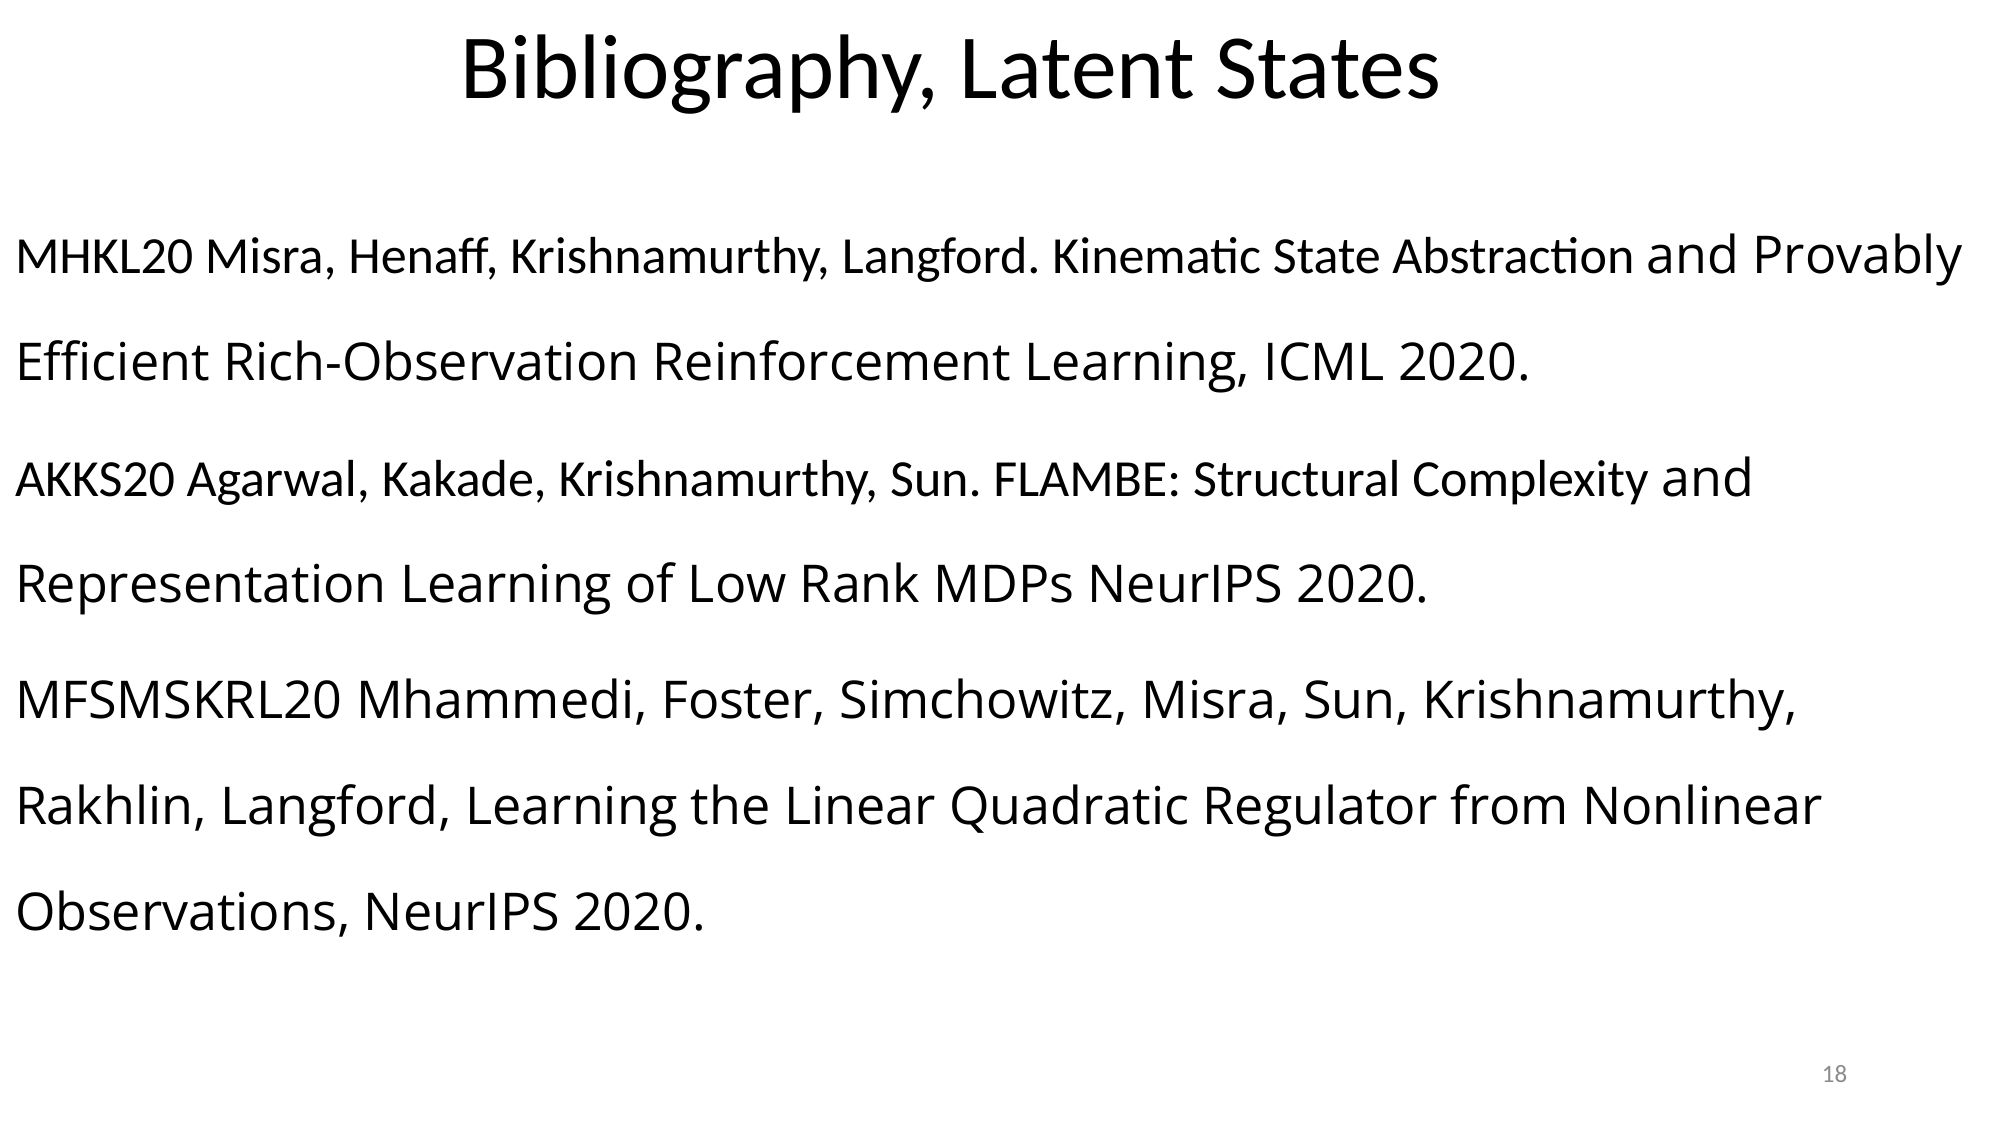

# Bibliography, Latent States
MHKL20 Misra, Henaff, Krishnamurthy, Langford. Kinematic State Abstraction and Provably Efficient Rich-Observation Reinforcement Learning, ICML 2020.
AKKS20 Agarwal, Kakade, Krishnamurthy, Sun. FLAMBE: Structural Complexity and Representation Learning of Low Rank MDPs NeurIPS 2020.
MFSMSKRL20 Mhammedi, Foster, Simchowitz, Misra, Sun, Krishnamurthy, Rakhlin, Langford, Learning the Linear Quadratic Regulator from Nonlinear Observations, NeurIPS 2020.
18